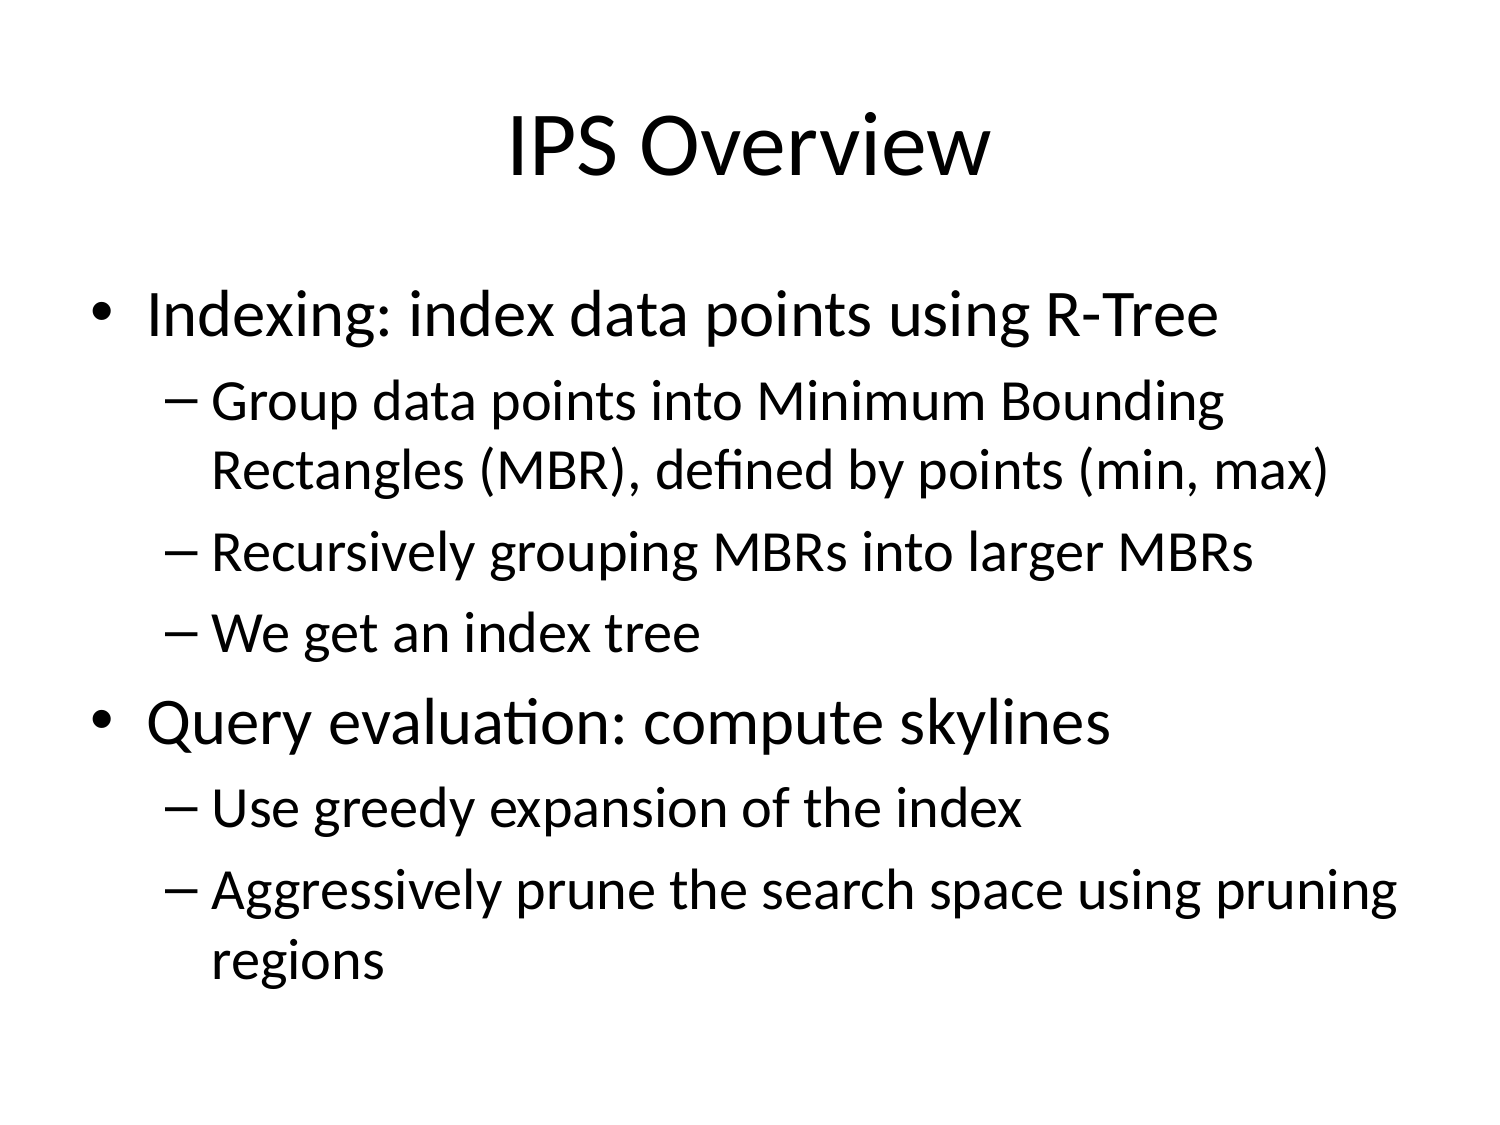

# IPS Overview
Indexing: index data points using R-Tree
Group data points into Minimum Bounding Rectangles (MBR), defined by points (min, max)
Recursively grouping MBRs into larger MBRs
We get an index tree
Query evaluation: compute skylines
Use greedy expansion of the index
Aggressively prune the search space using pruning regions